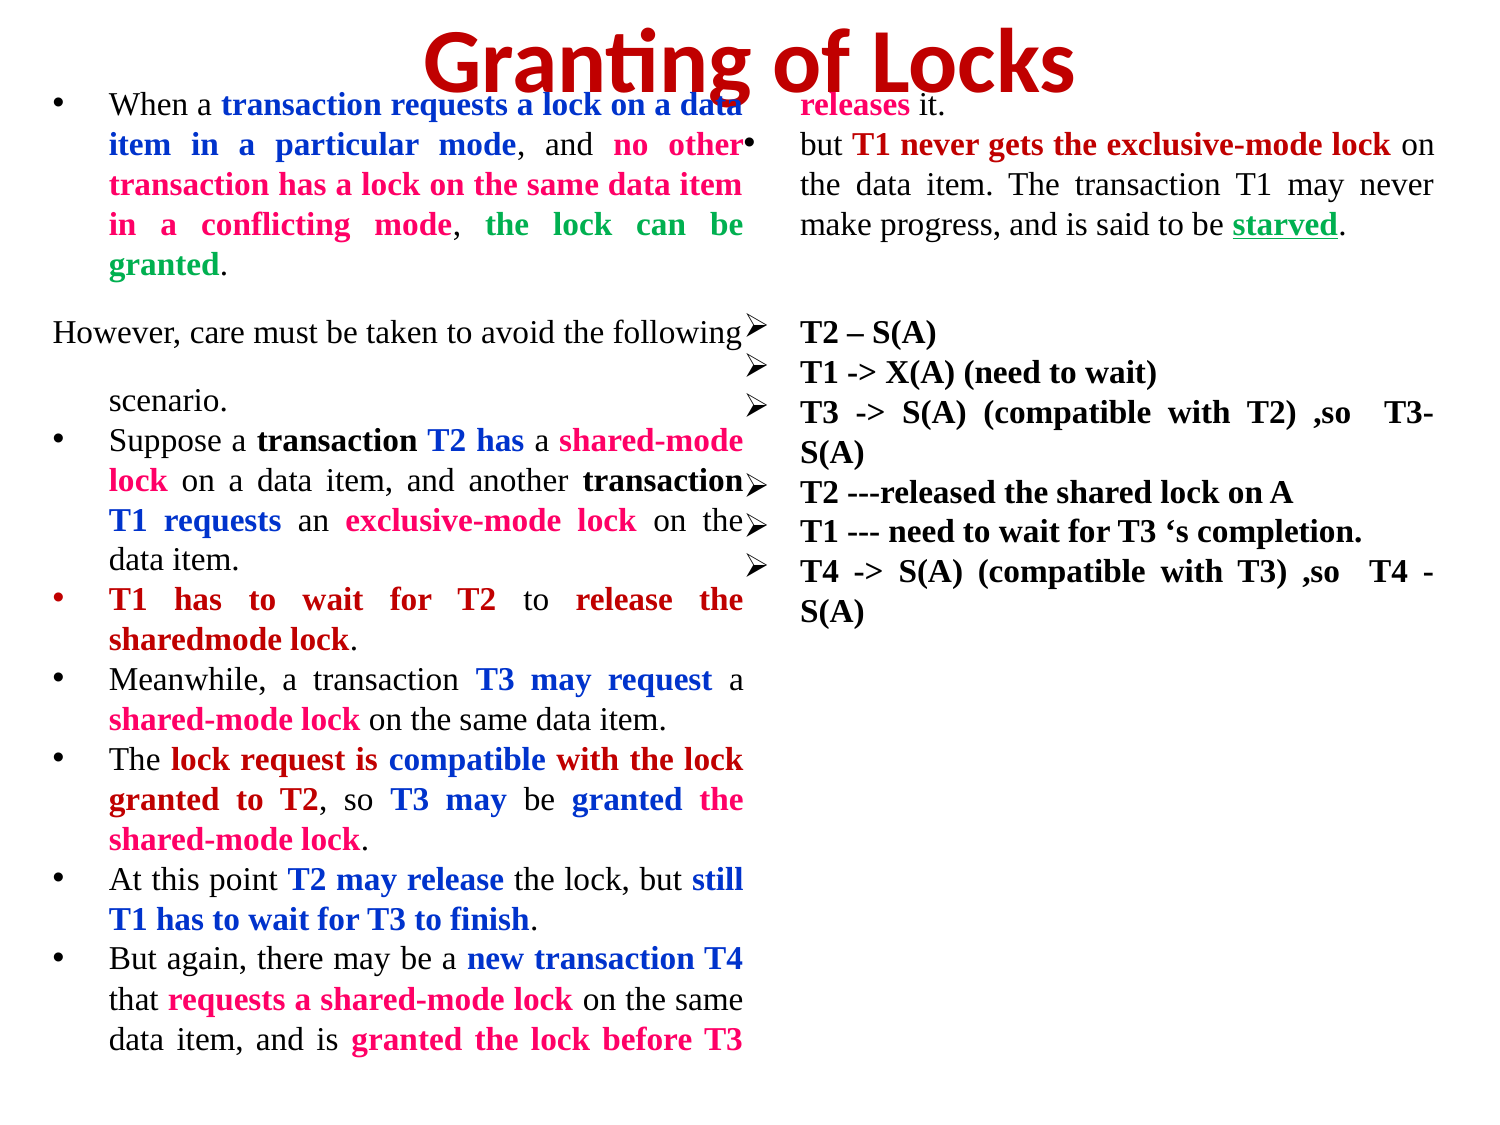

# Granting of Locks
When a transaction requests a lock on a data item in a particular mode, and no other transaction has a lock on the same data item in a conflicting mode, the lock can be granted.
However, care must be taken to avoid the following scenario.
Suppose a transaction T2 has a shared-mode lock on a data item, and another transaction T1 requests an exclusive-mode lock on the data item.
T1 has to wait for T2 to release the sharedmode lock.
Meanwhile, a transaction T3 may request a shared-mode lock on the same data item.
The lock request is compatible with the lock granted to T2, so T3 may be granted the shared-mode lock.
At this point T2 may release the lock, but still T1 has to wait for T3 to finish.
But again, there may be a new transaction T4 that requests a shared-mode lock on the same data item, and is granted the lock before T3 releases it.
but T1 never gets the exclusive-mode lock on the data item. The transaction T1 may never make progress, and is said to be starved.

T2 – S(A)
T1 -> X(A) (need to wait)
T3 -> S(A) (compatible with T2) ,so  T3- S(A)
T2 ---released the shared lock on A
T1 --- need to wait for T3 ‘s completion.
T4 -> S(A) (compatible with T3) ,so  T4 - S(A)